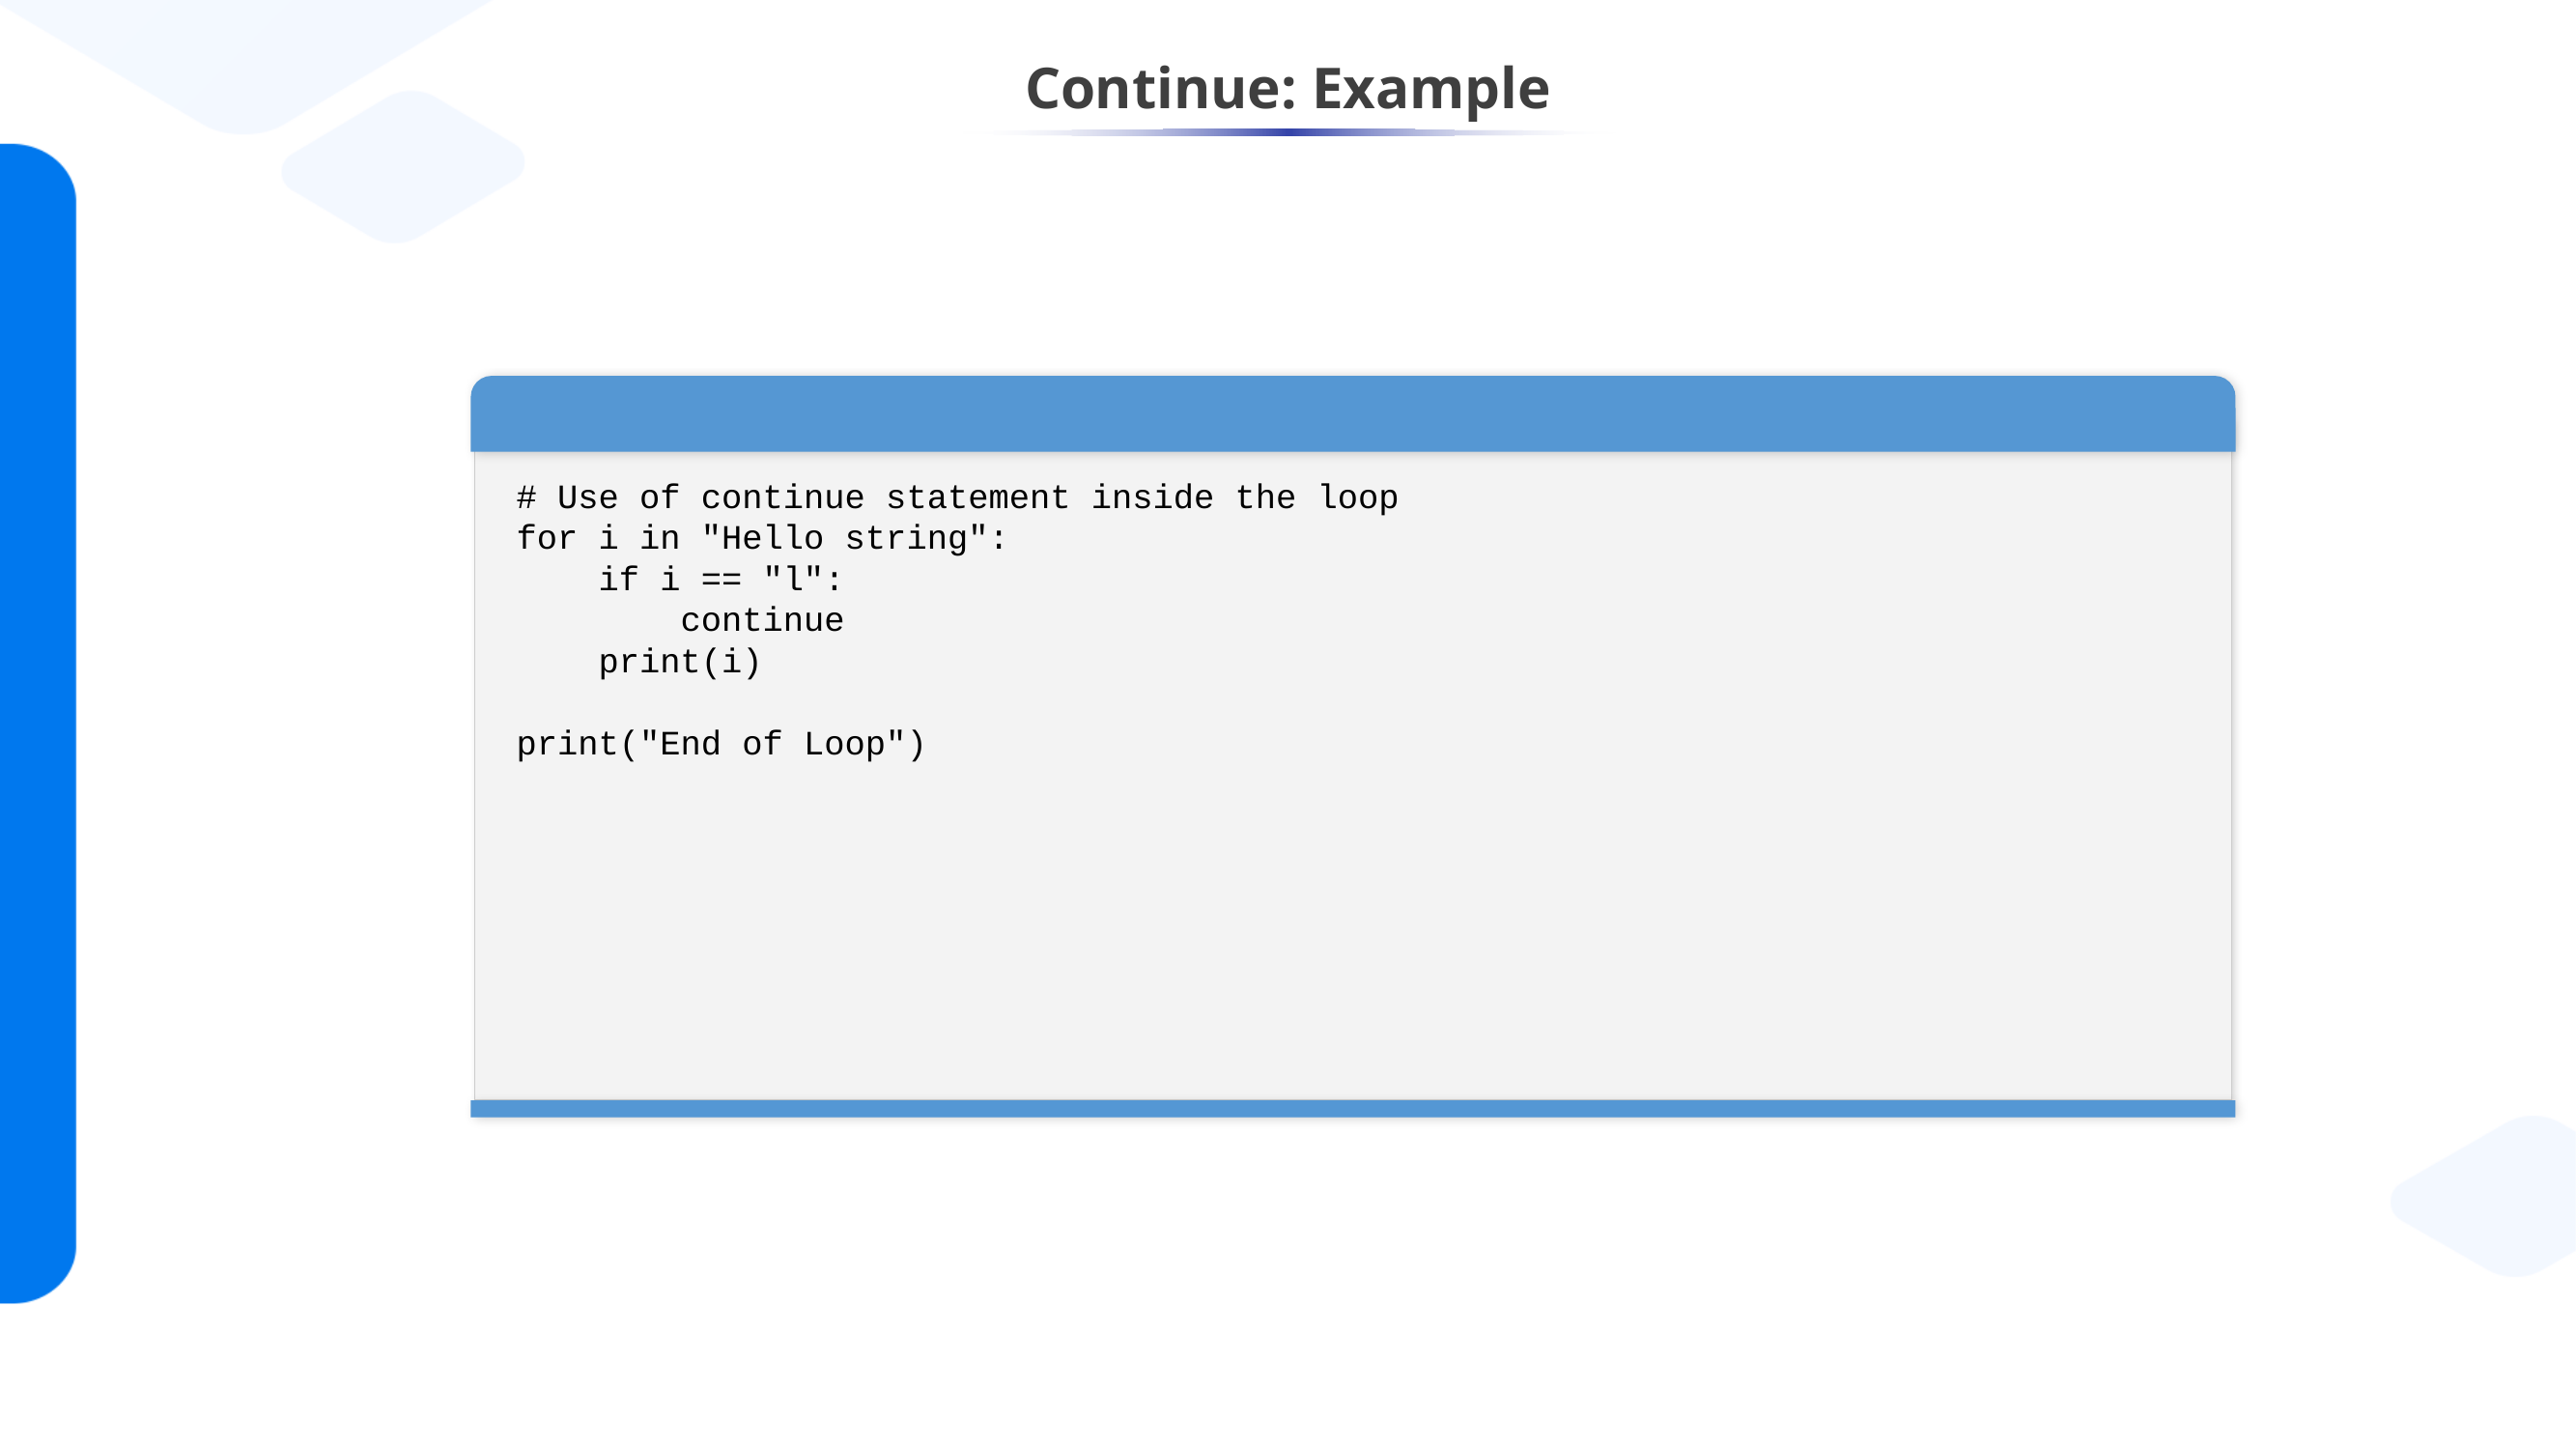

# Continue: Example

# Use of continue statement inside the loop
for i in "Hello string":
    if i == "l":
        continue
    print(i)

print("End of Loop")